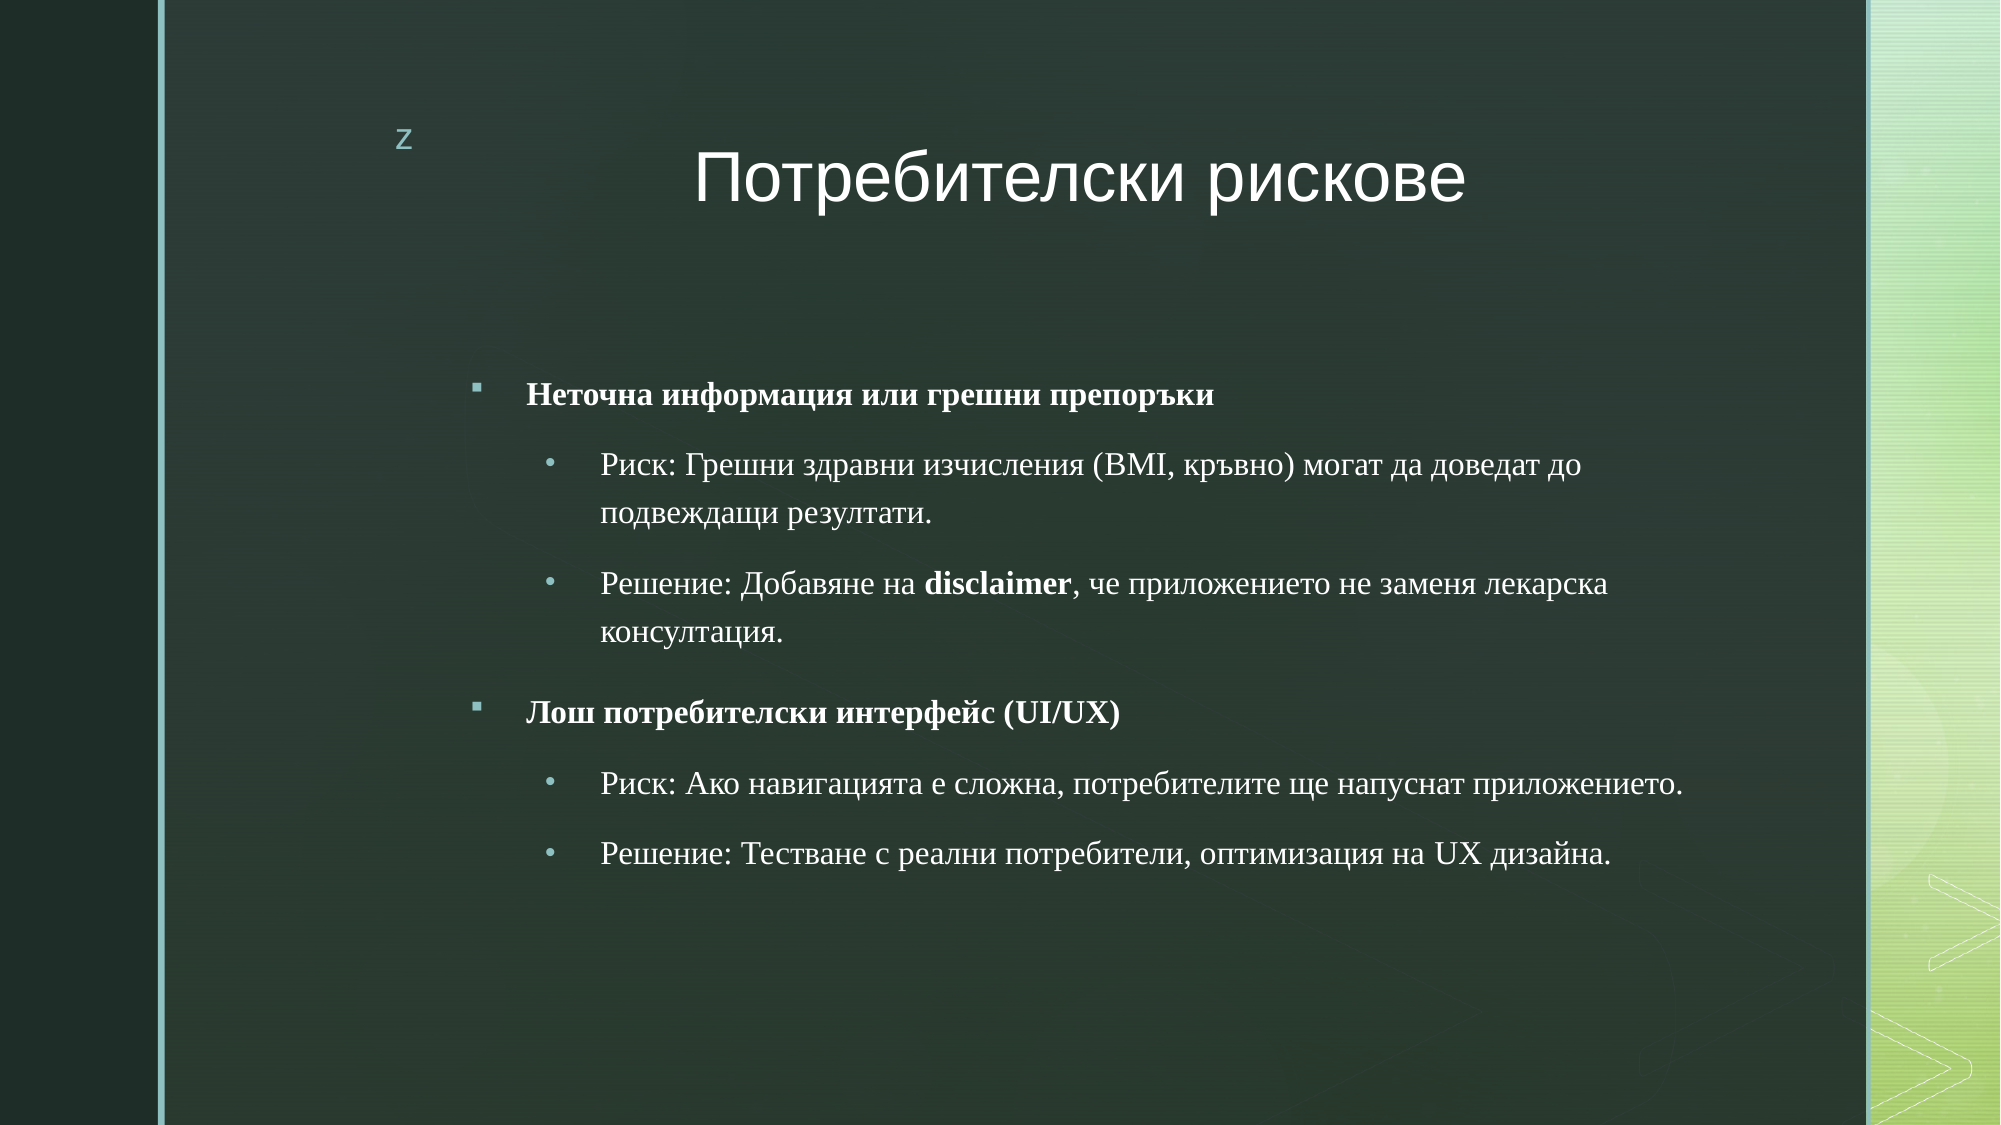

# Потребителски рискове
Неточна информация или грешни препоръки
Риск: Грешни здравни изчисления (BMI, кръвно) могат да доведат до подвеждащи резултати.
Решение: Добавяне на disclaimer, че приложението не заменя лекарска консултация.
Лош потребителски интерфейс (UI/UX)
Риск: Ако навигацията е сложна, потребителите ще напуснат приложението.
Решение: Тестване с реални потребители, оптимизация на UX дизайна.